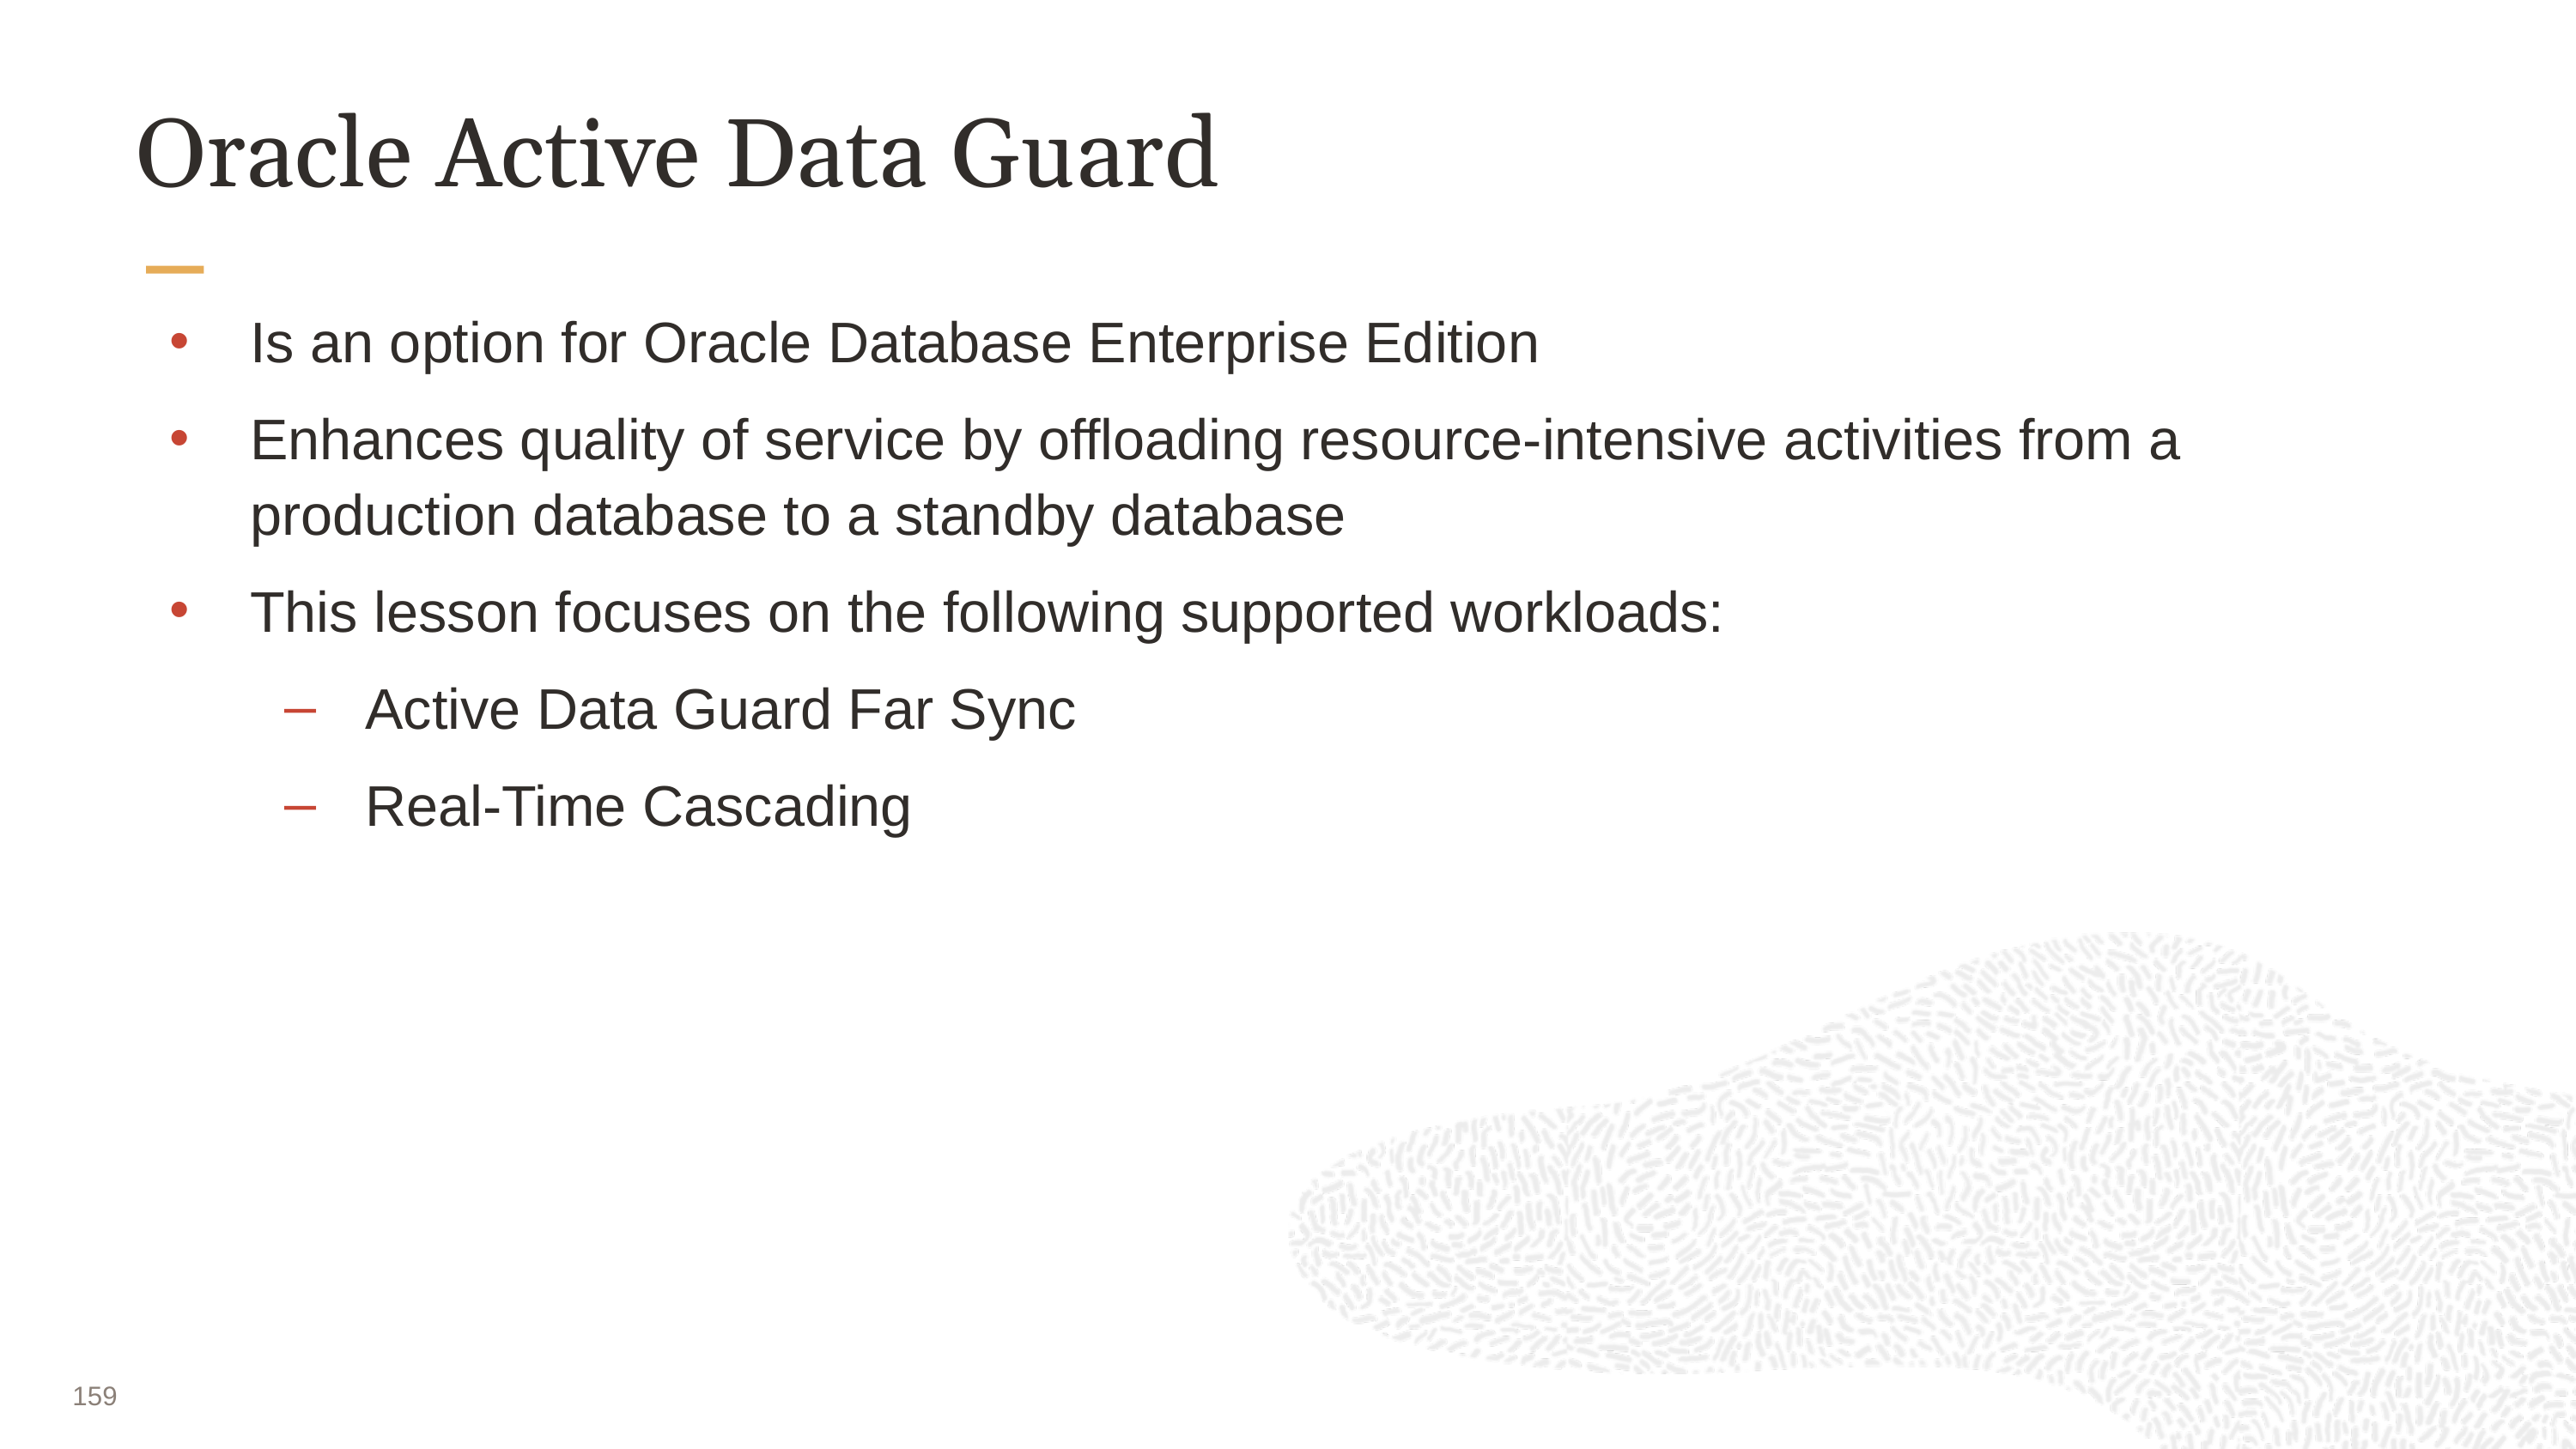

# Oracle Active Data Guard
Is an option for Oracle Database Enterprise Edition
Enhances quality of service by offloading resource-intensive activities from a production database to a standby database
This lesson focuses on the following supported workloads:
Active Data Guard Far Sync
Real-Time Cascading